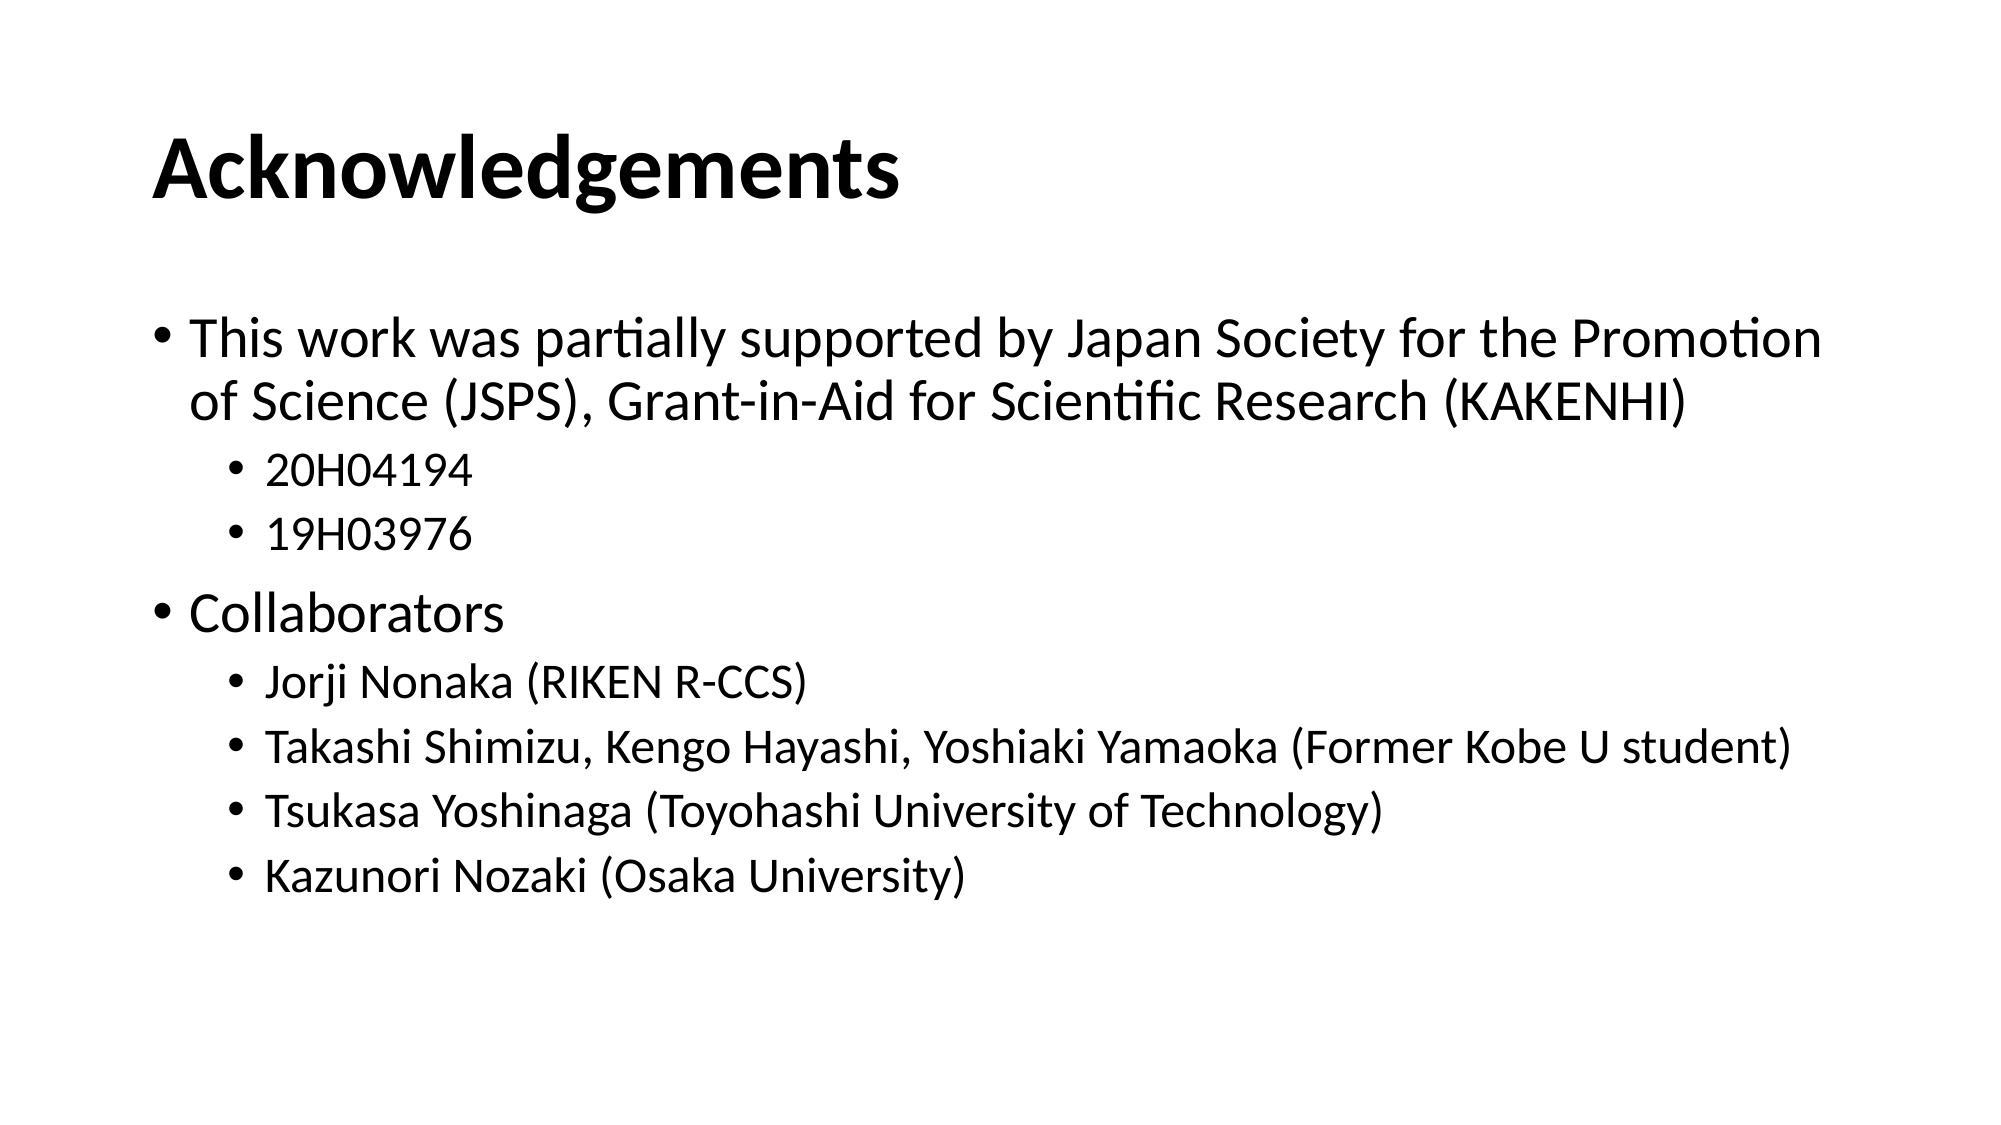

# Acknowledgements
This work was partially supported by Japan Society for the Promotion of Science (JSPS), Grant-in-Aid for Scientific Research (KAKENHI)
20H04194
19H03976
Collaborators
Jorji Nonaka (RIKEN R-CCS)
Takashi Shimizu, Kengo Hayashi, Yoshiaki Yamaoka (Former Kobe U student)
Tsukasa Yoshinaga (Toyohashi University of Technology)
Kazunori Nozaki (Osaka University)